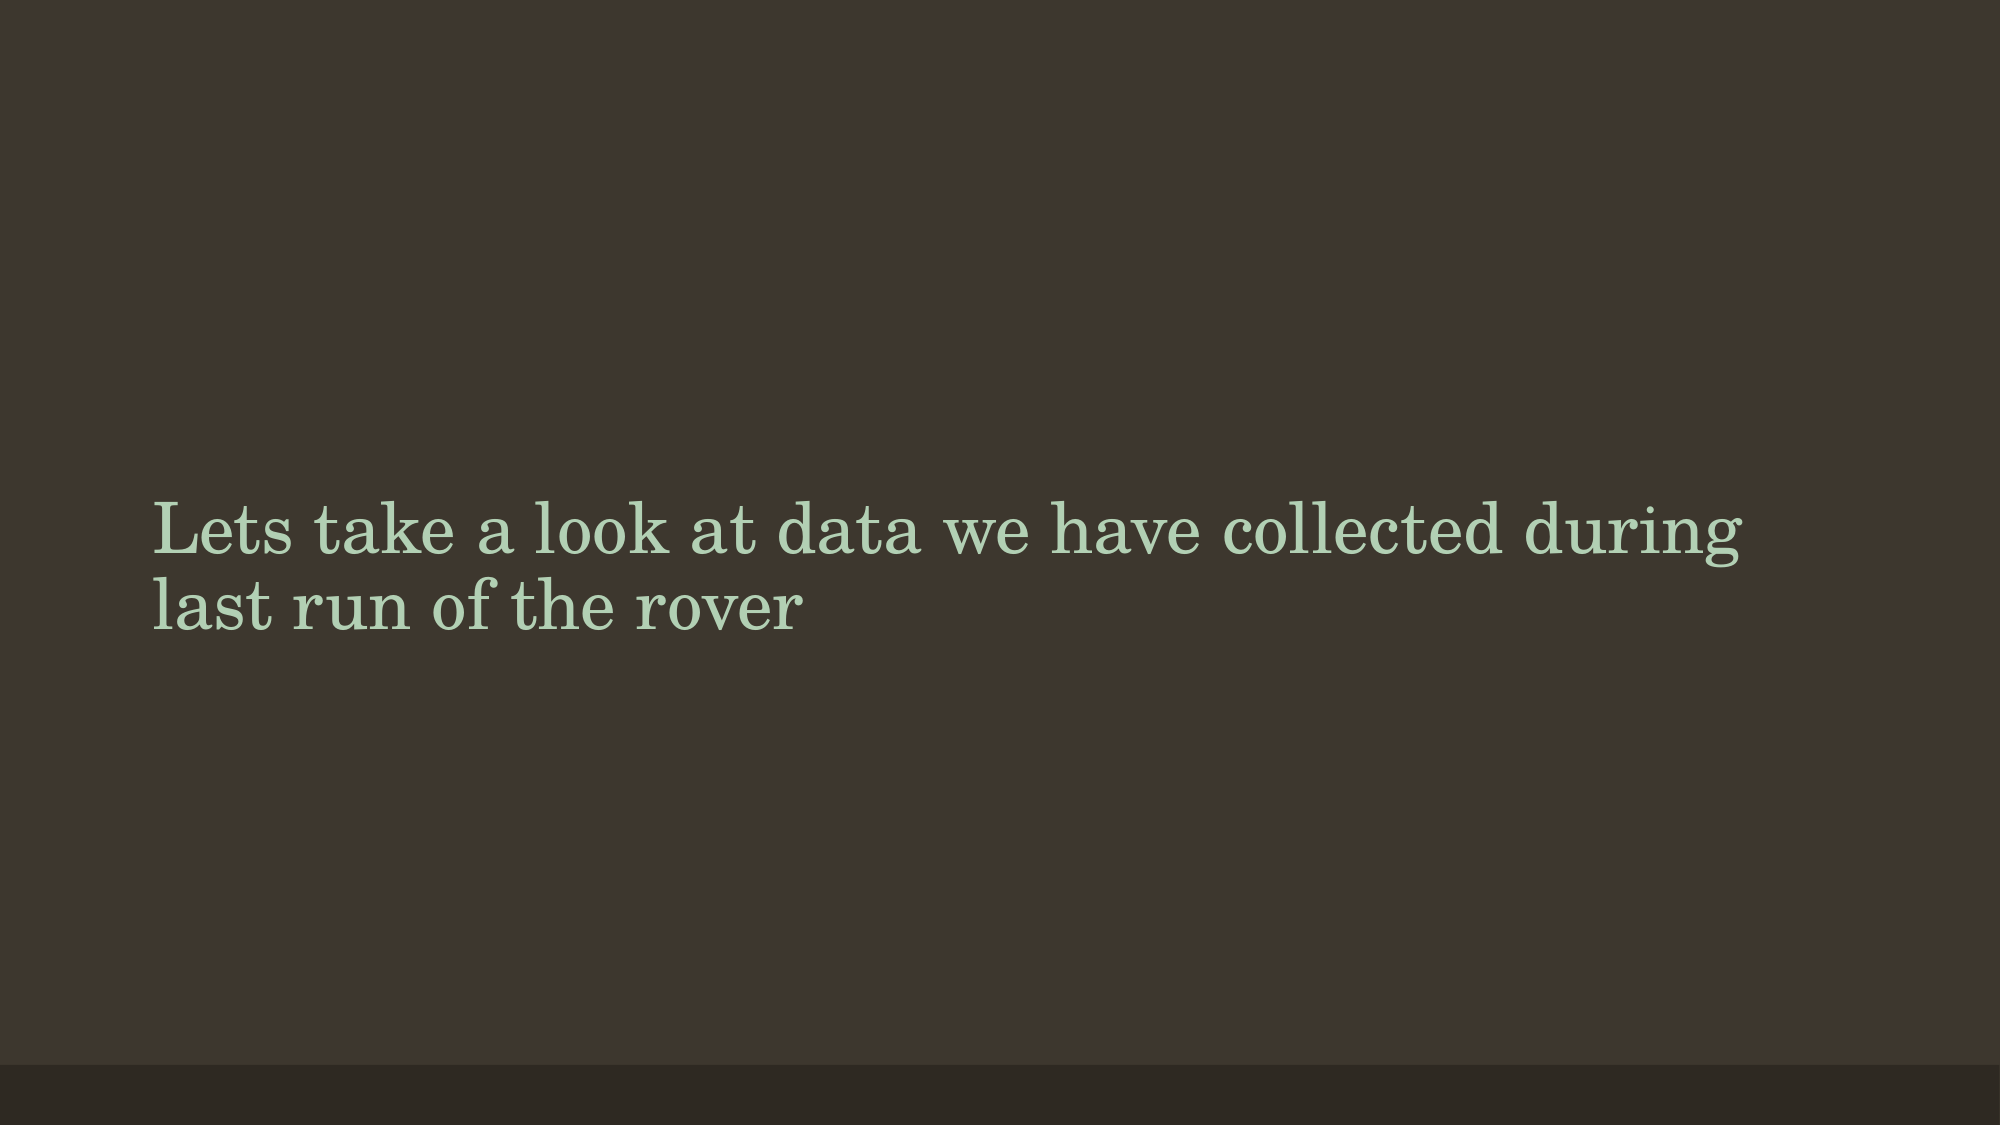

# Lets take a look at data we have collected during last run of the rover